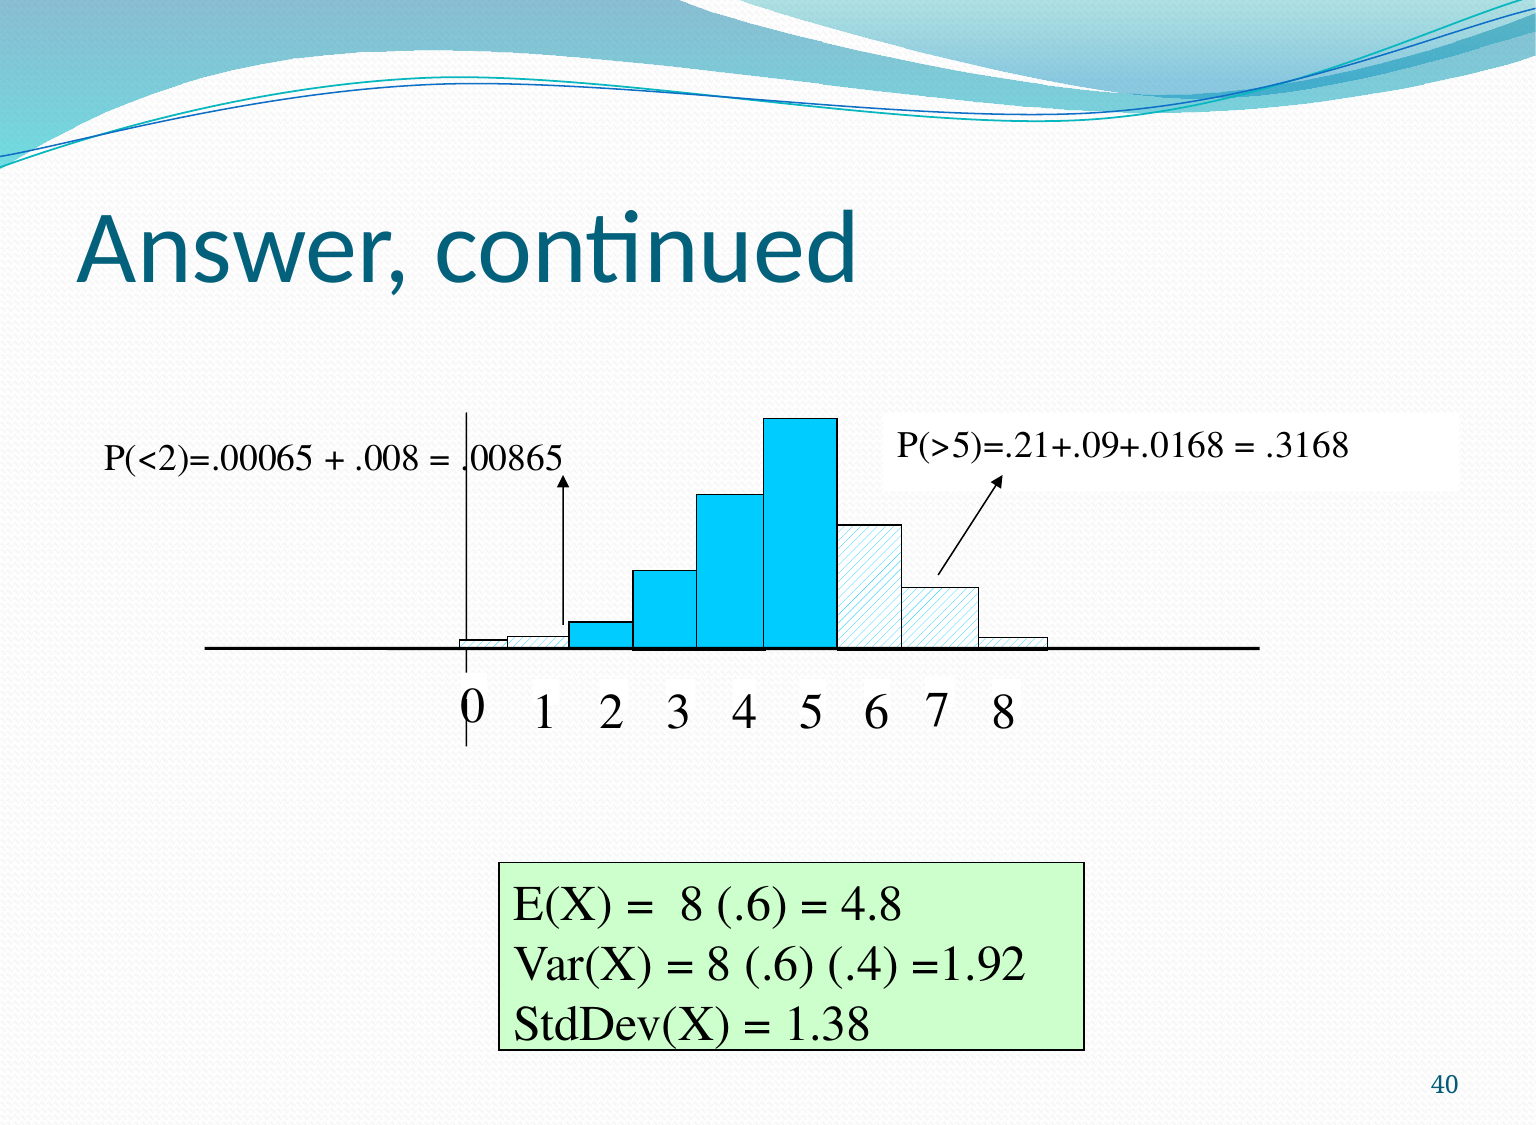

# Answer, continued
P(>5)=.21+.09+.0168 = .3168

0
7
1
2
3
4
5
6
8
P(<2)=.00065 + .008 = .00865

E(X) =  8 (.6) = 4.8
Var(X) = 8 (.6) (.4) =1.92
StdDev(X) = 1.38
40